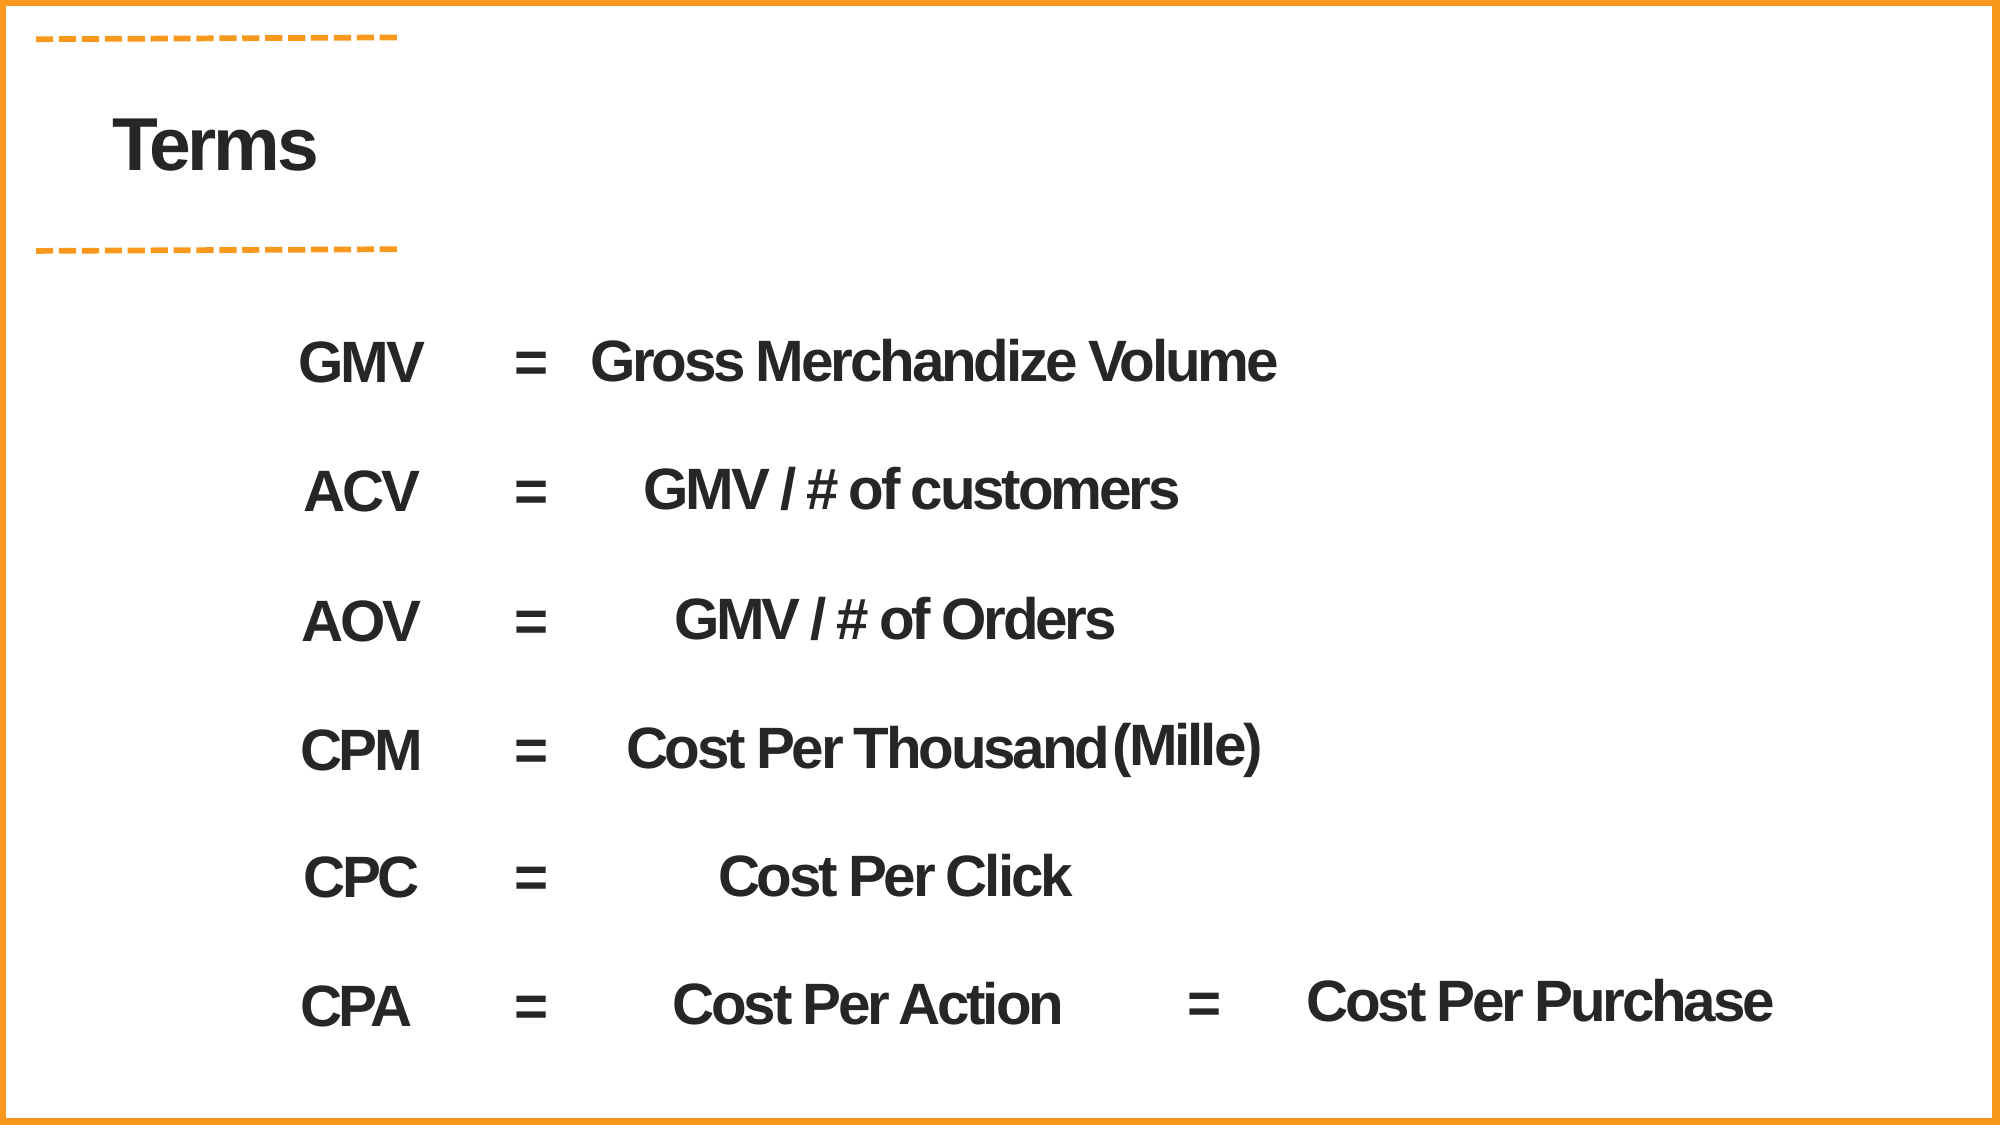

Terms
Gross Merchandize Volume
GMV
=
GMV / # of customers
ACV
=
GMV / # of Orders
AOV
=
(Mille)
Cost Per Thousand

CPM
=
Cost Per Click
CPC
=
Cost Per Purchase
=
Cost Per Action
CPA
=